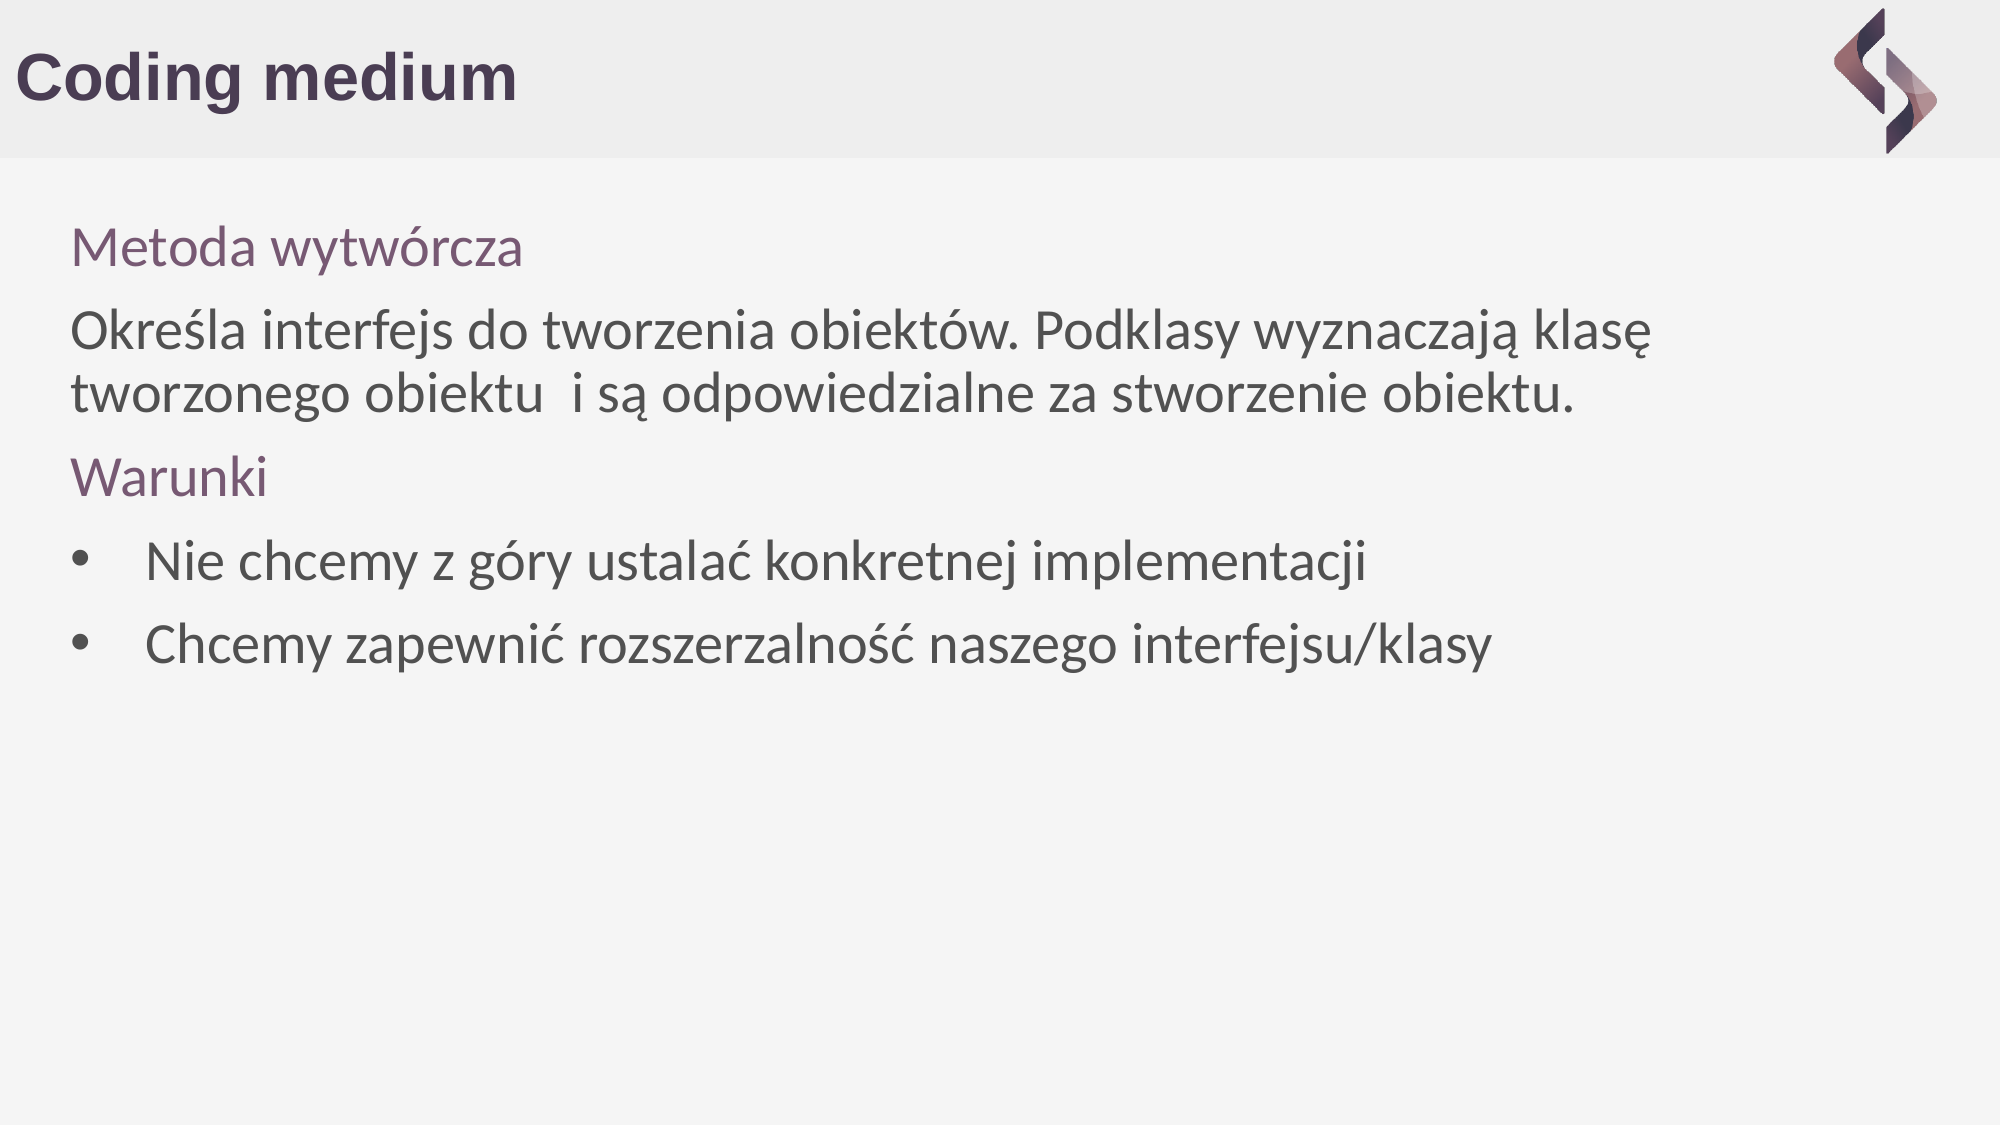

# Coding medium
Metoda wytwórcza
Określa interfejs do tworzenia obiektów. Podklasy wyznaczają klasę tworzonego obiektu  i są odpowiedzialne za stworzenie obiektu.
Warunki
Nie chcemy z góry ustalać konkretnej implementacji
Chcemy zapewnić rozszerzalność naszego interfejsu/klasy